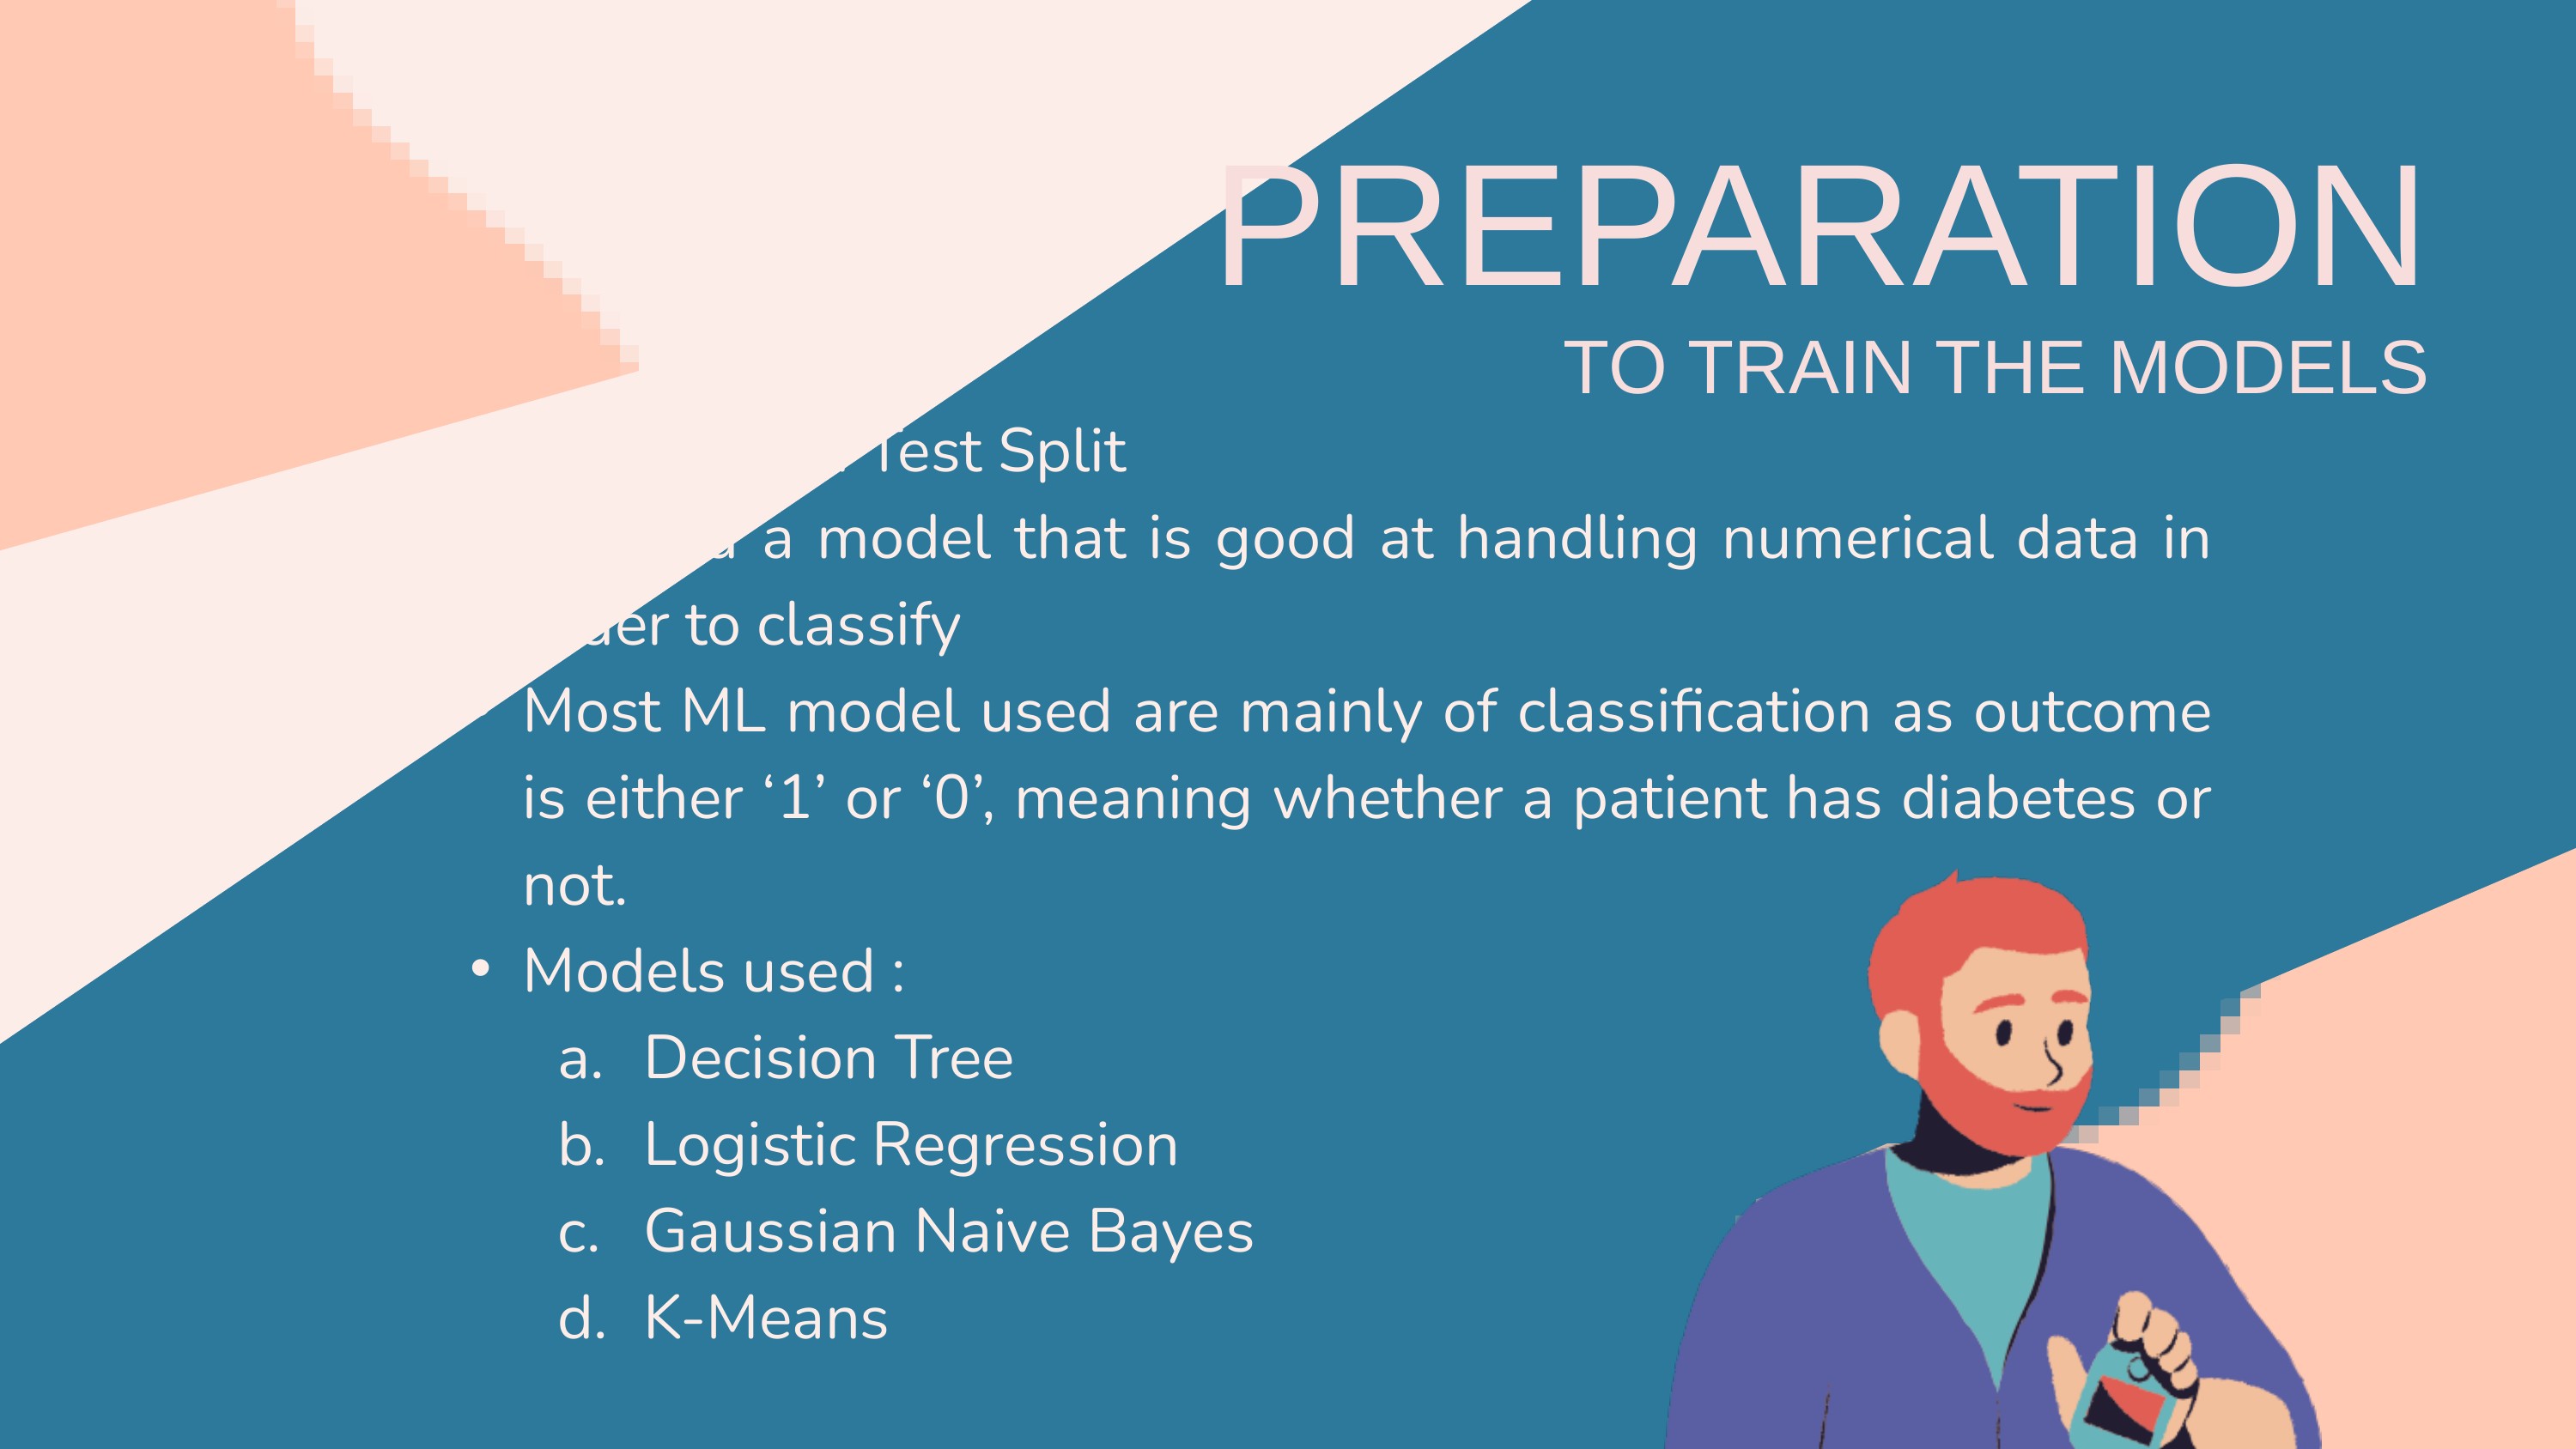

PREPARATION
TO TRAIN THE MODELS
65-35 Train Test Split
Needed a model that is good at handling numerical data in order to classify
Most ML model used are mainly of classification as outcome is either ‘1’ or ‘0’, meaning whether a patient has diabetes or not.
Models used :
 Decision Tree
 Logistic Regression
 Gaussian Naive Bayes
 K-Means